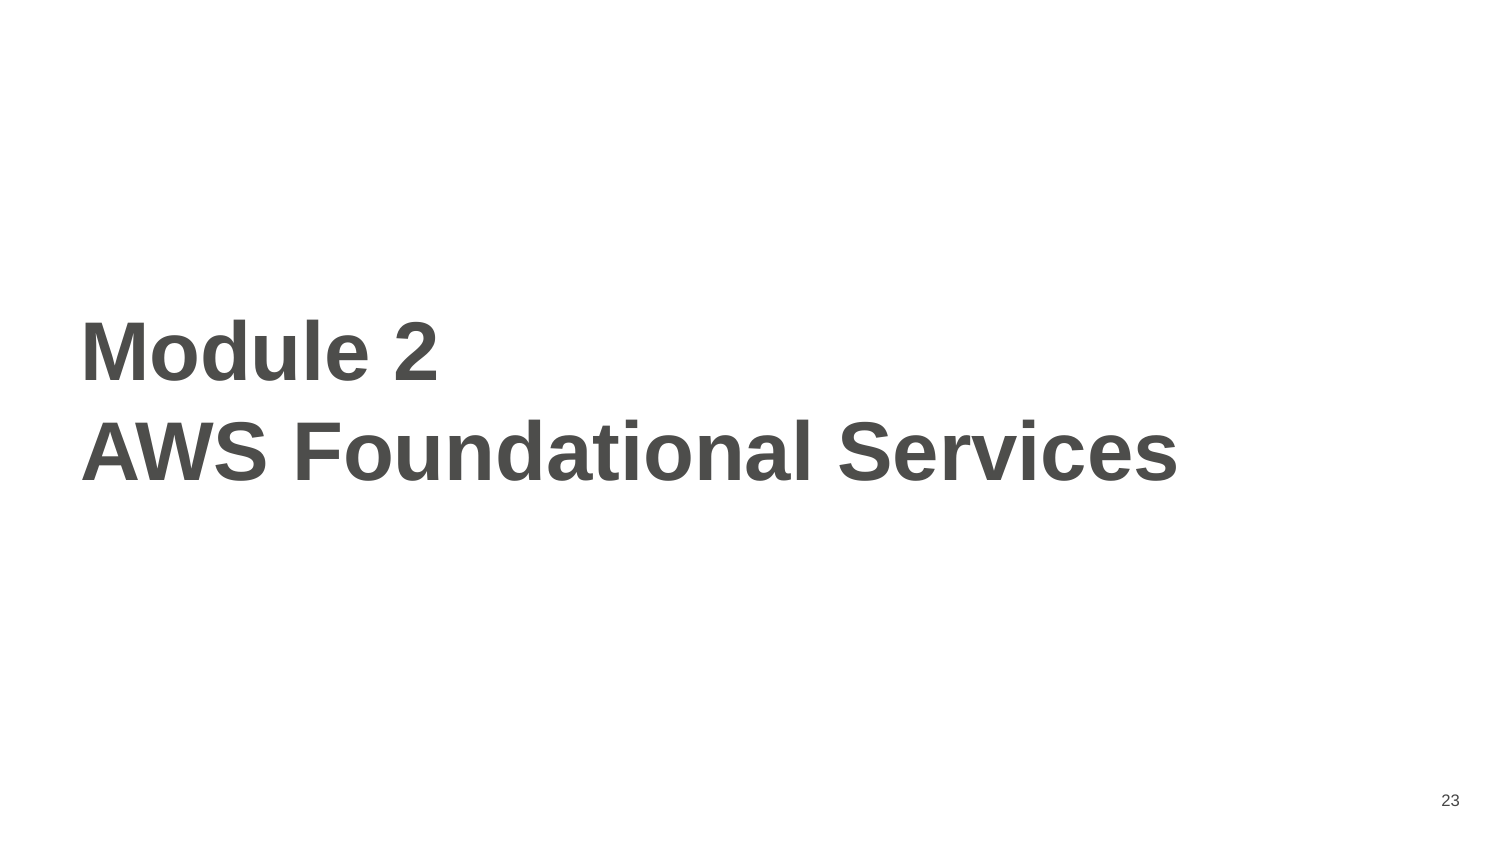

# Module 2
AWS Foundational Services
23